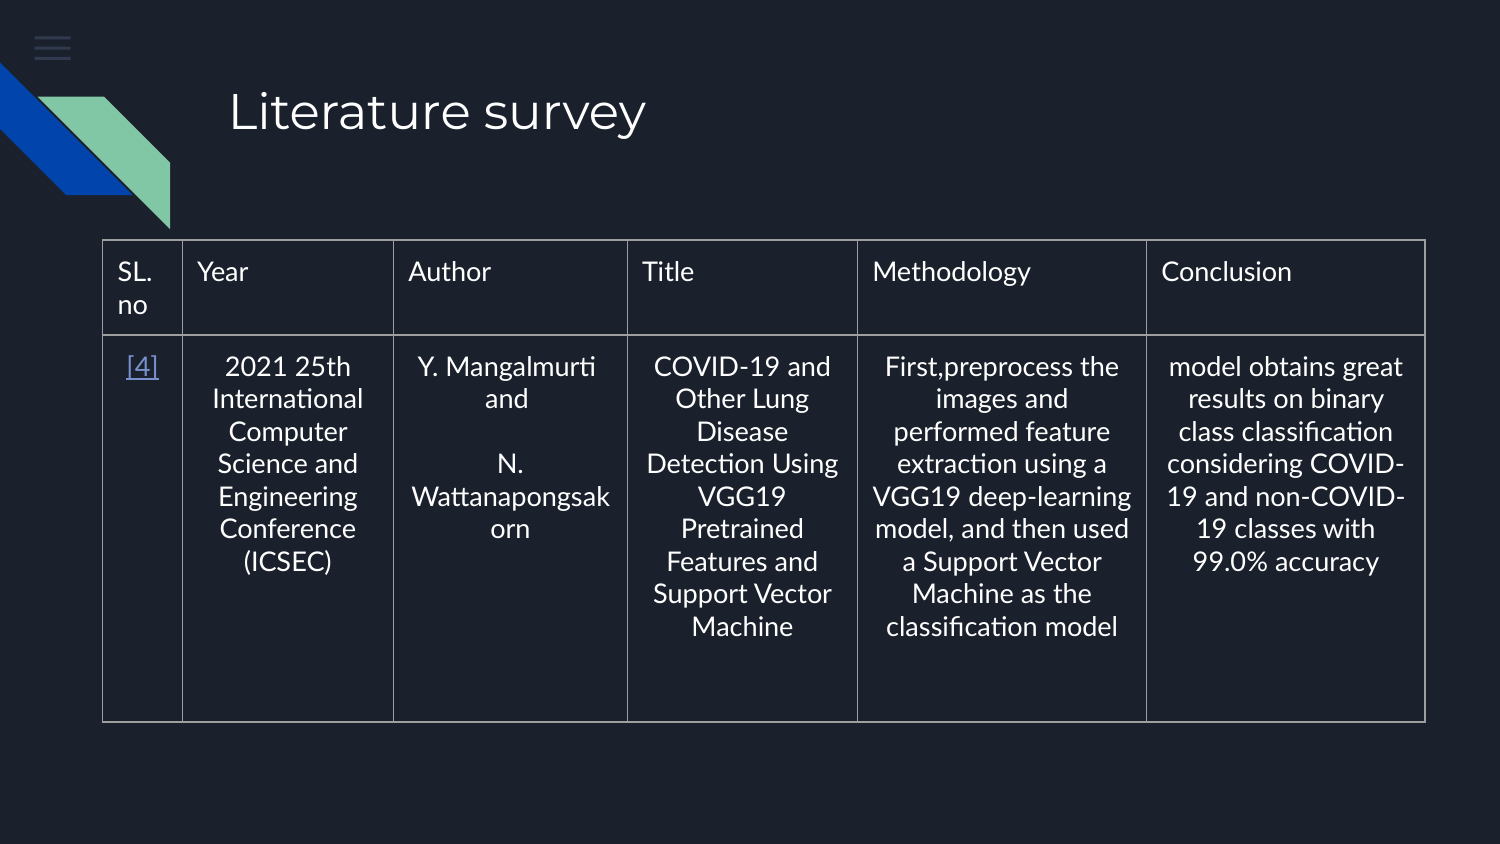

# Literature survey
| SL.no | Year | Author | Title | Methodology | Conclusion |
| --- | --- | --- | --- | --- | --- |
| [4] | 2021 25th International Computer Science and Engineering Conference (ICSEC) | Y. Mangalmurti and N. Wattanapongsakorn | COVID-19 and Other Lung Disease Detection Using VGG19 Pretrained Features and Support Vector Machine | First,preprocess the images and performed feature extraction using a VGG19 deep-learning model, and then used a Support Vector Machine as the classification model | model obtains great results on binary class classification considering COVID-19 and non-COVID-19 classes with 99.0% accuracy |